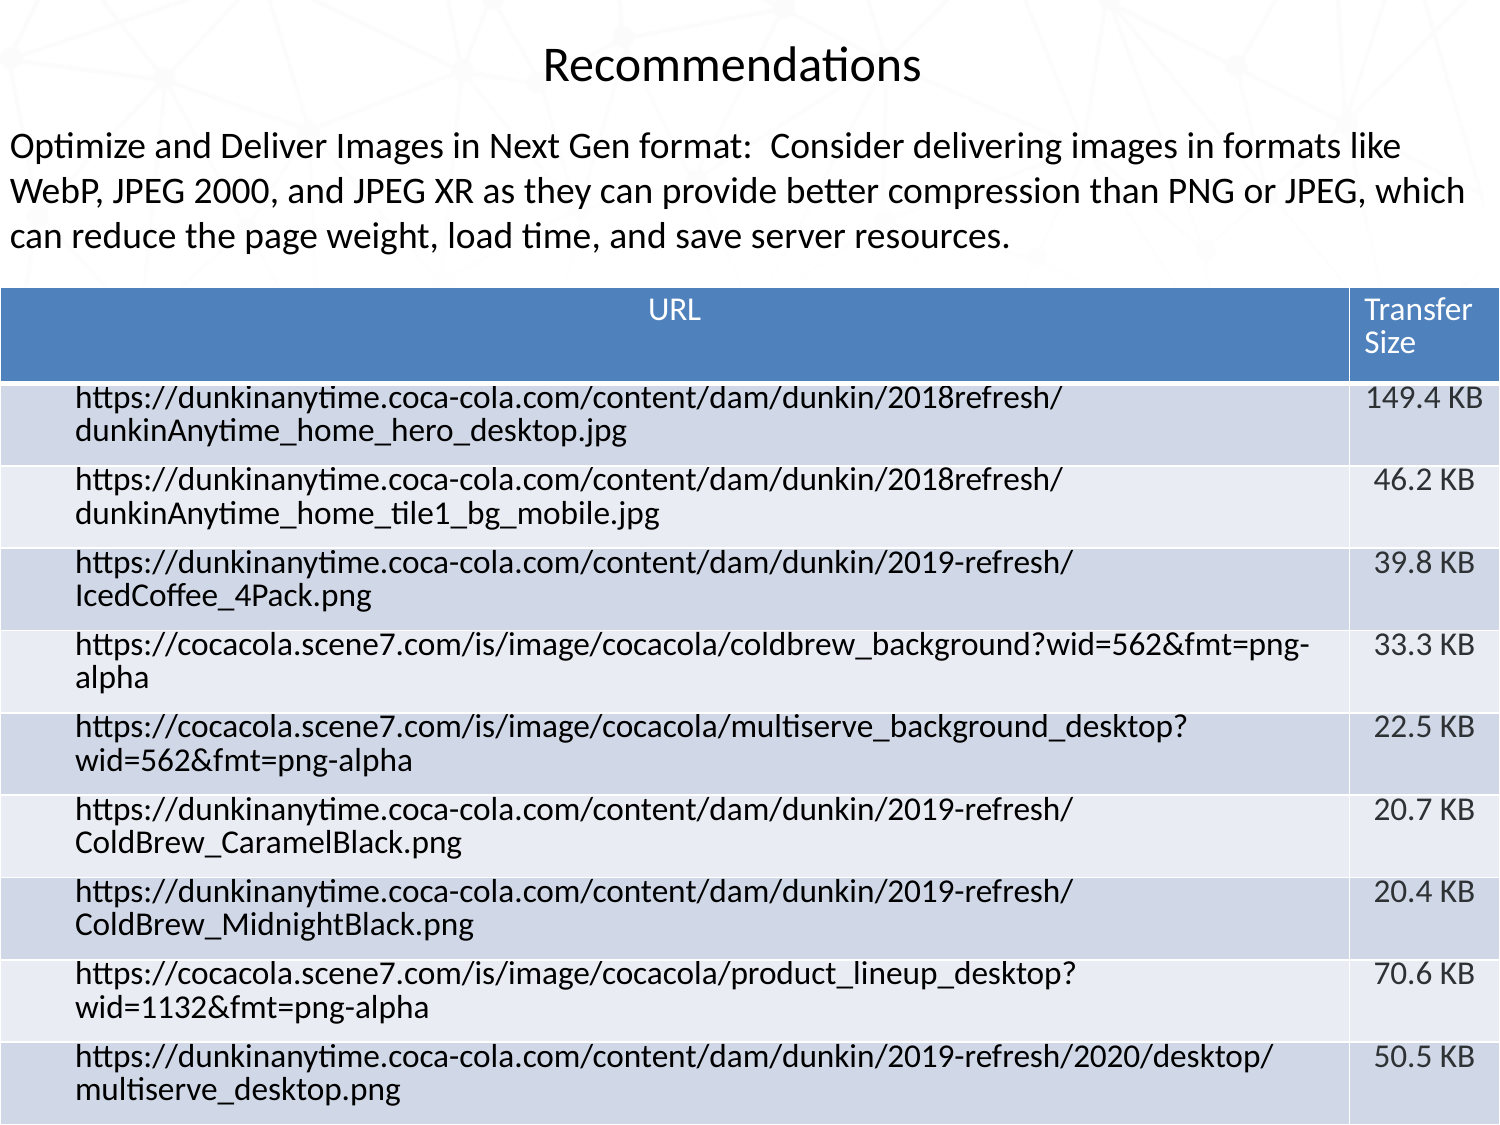

Recommendations
Optimize and Deliver Images in Next Gen format:  Consider delivering images in formats like WebP, JPEG 2000, and JPEG XR as they can provide better compression than PNG or JPEG, which can reduce the page weight, load time, and save server resources.
| URL | Transfer Size |
| --- | --- |
| https://dunkinanytime.coca-cola.com/content/dam/dunkin/2018refresh/dunkinAnytime\_home\_hero\_desktop.jpg | 149.4 KB |
| https://dunkinanytime.coca-cola.com/content/dam/dunkin/2018refresh/dunkinAnytime\_home\_tile1\_bg\_mobile.jpg | 46.2 KB |
| https://dunkinanytime.coca-cola.com/content/dam/dunkin/2019-refresh/IcedCoffee\_4Pack.png | 39.8 KB |
| https://cocacola.scene7.com/is/image/cocacola/coldbrew\_background?wid=562&fmt=png-alpha | 33.3 KB |
| https://cocacola.scene7.com/is/image/cocacola/multiserve\_background\_desktop?wid=562&fmt=png-alpha | 22.5 KB |
| https://dunkinanytime.coca-cola.com/content/dam/dunkin/2019-refresh/ColdBrew\_CaramelBlack.png | 20.7 KB |
| https://dunkinanytime.coca-cola.com/content/dam/dunkin/2019-refresh/ColdBrew\_MidnightBlack.png | 20.4 KB |
| https://cocacola.scene7.com/is/image/cocacola/product\_lineup\_desktop?wid=1132&fmt=png-alpha | 70.6 KB |
| https://dunkinanytime.coca-cola.com/content/dam/dunkin/2019-refresh/2020/desktop/multiserve\_desktop.png | 50.5 KB |